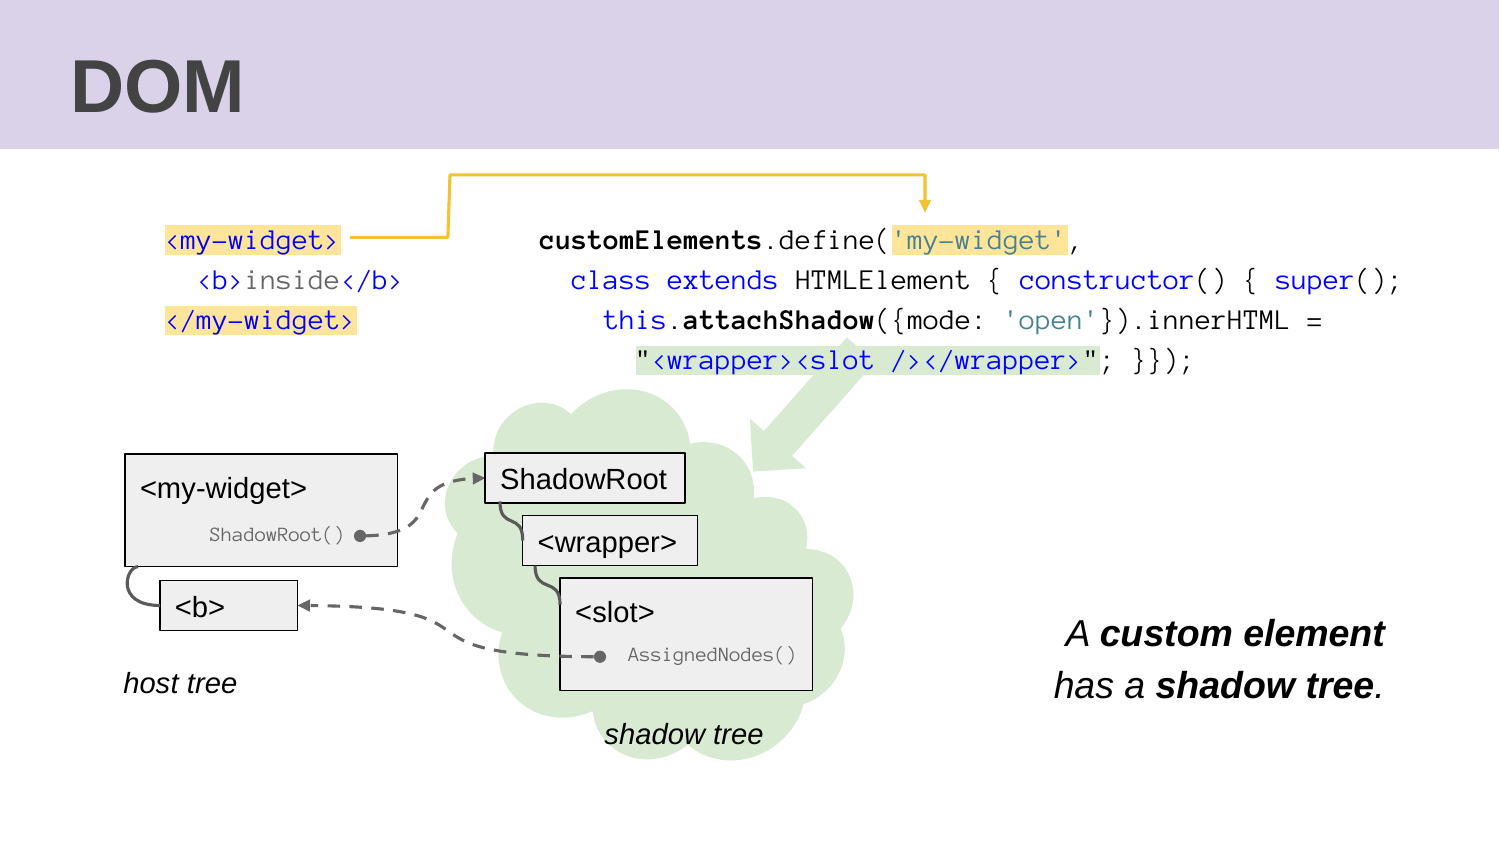

DOM

<my-widget>
  <b>inside</b>
</my-widget>
customElements.define('my-widget',
  class extends HTMLElement { constructor() { super();
    this.attachShadow({mode: 'open'}).innerHTML =
      "<wrapper><slot /></wrapper>"; }});

ShadowRoot
<my-widget>
ShadowRoot()
<wrapper>
<slot>
<b>
A custom element has a shadow tree.
AssignedNodes()
host tree
shadow tree